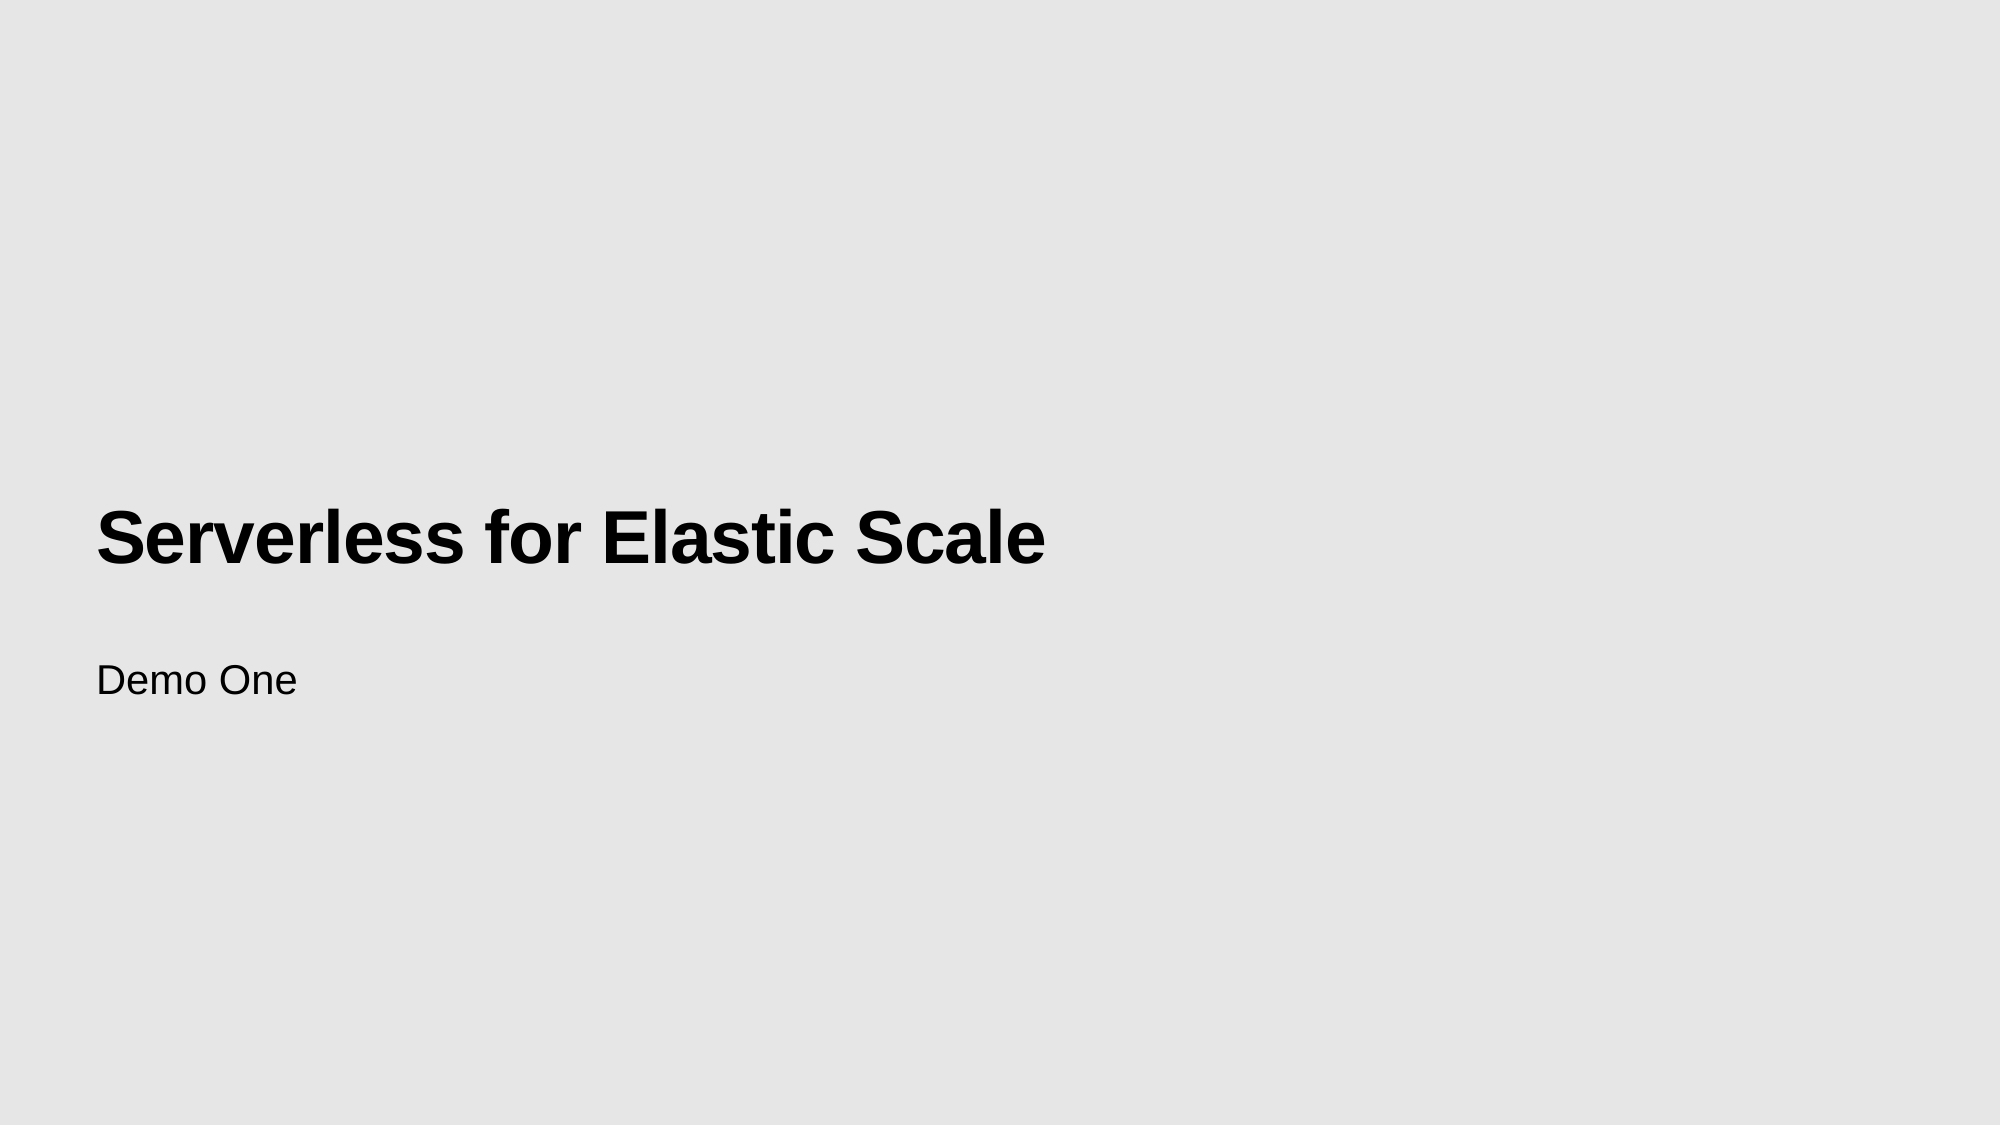

# Serverless for Elastic Scale
Demo One